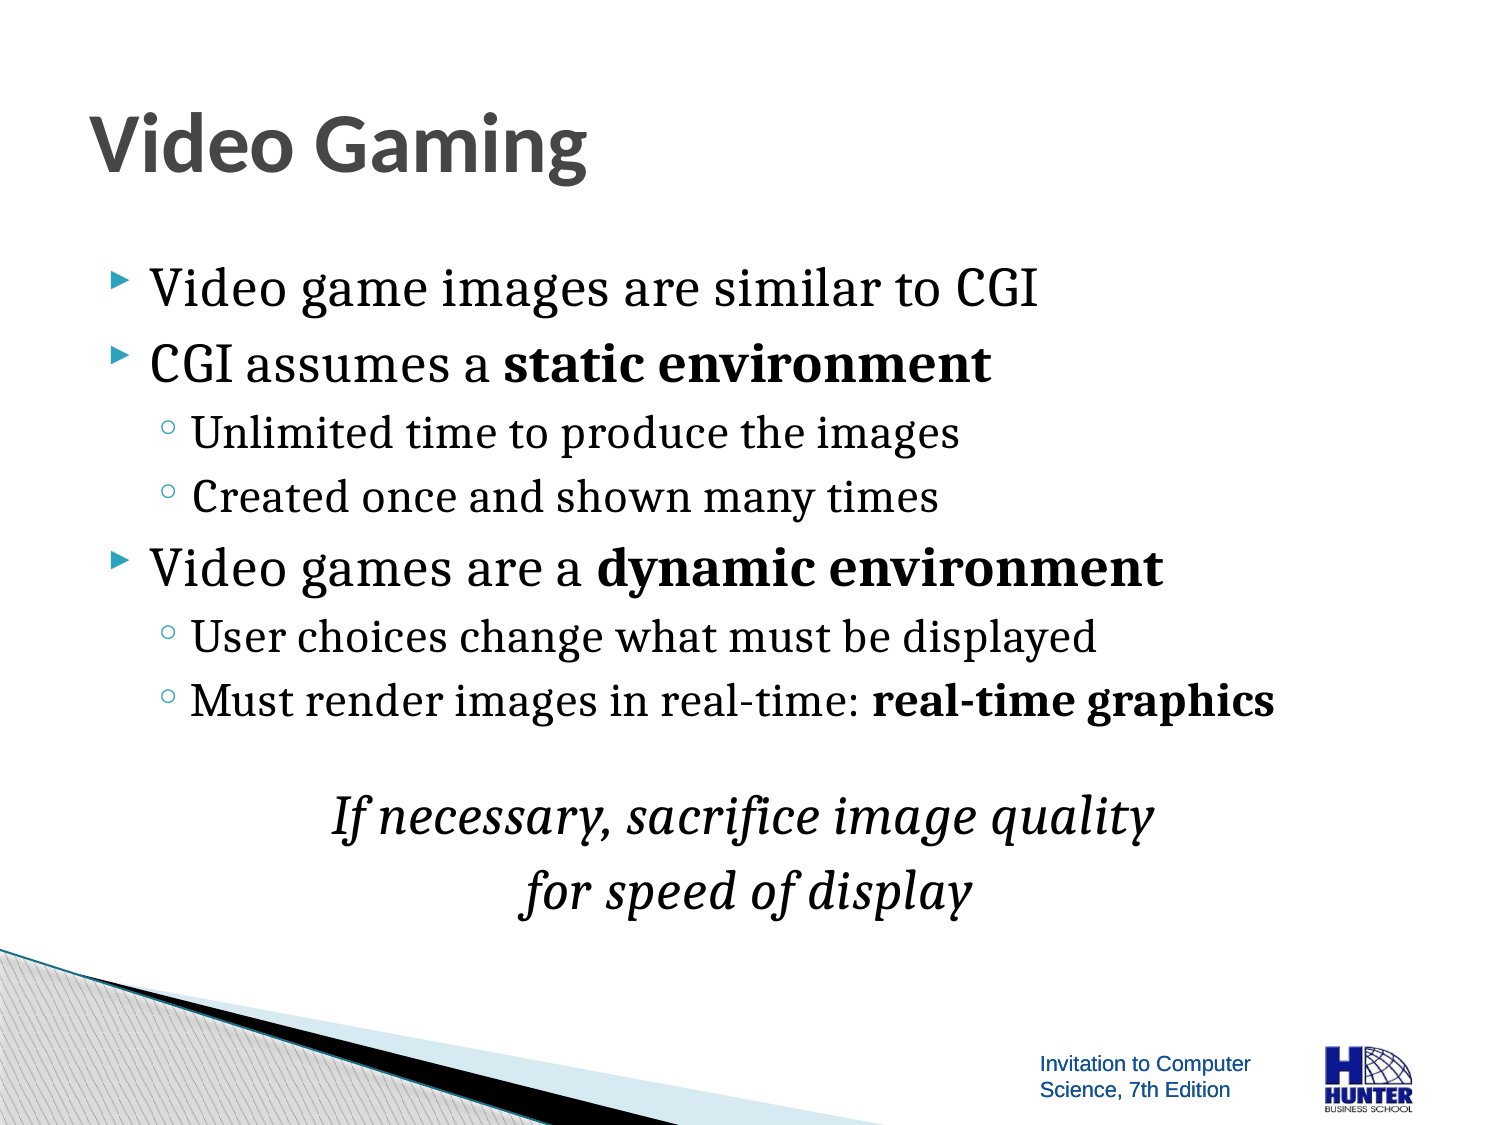

# Video Gaming
Video game images are similar to CGI
CGI assumes a static environment
Unlimited time to produce the images
Created once and shown many times
Video games are a dynamic environment
User choices change what must be displayed
Must render images in real-time: real-time graphics

If necessary, sacrifice image quality
for speed of display